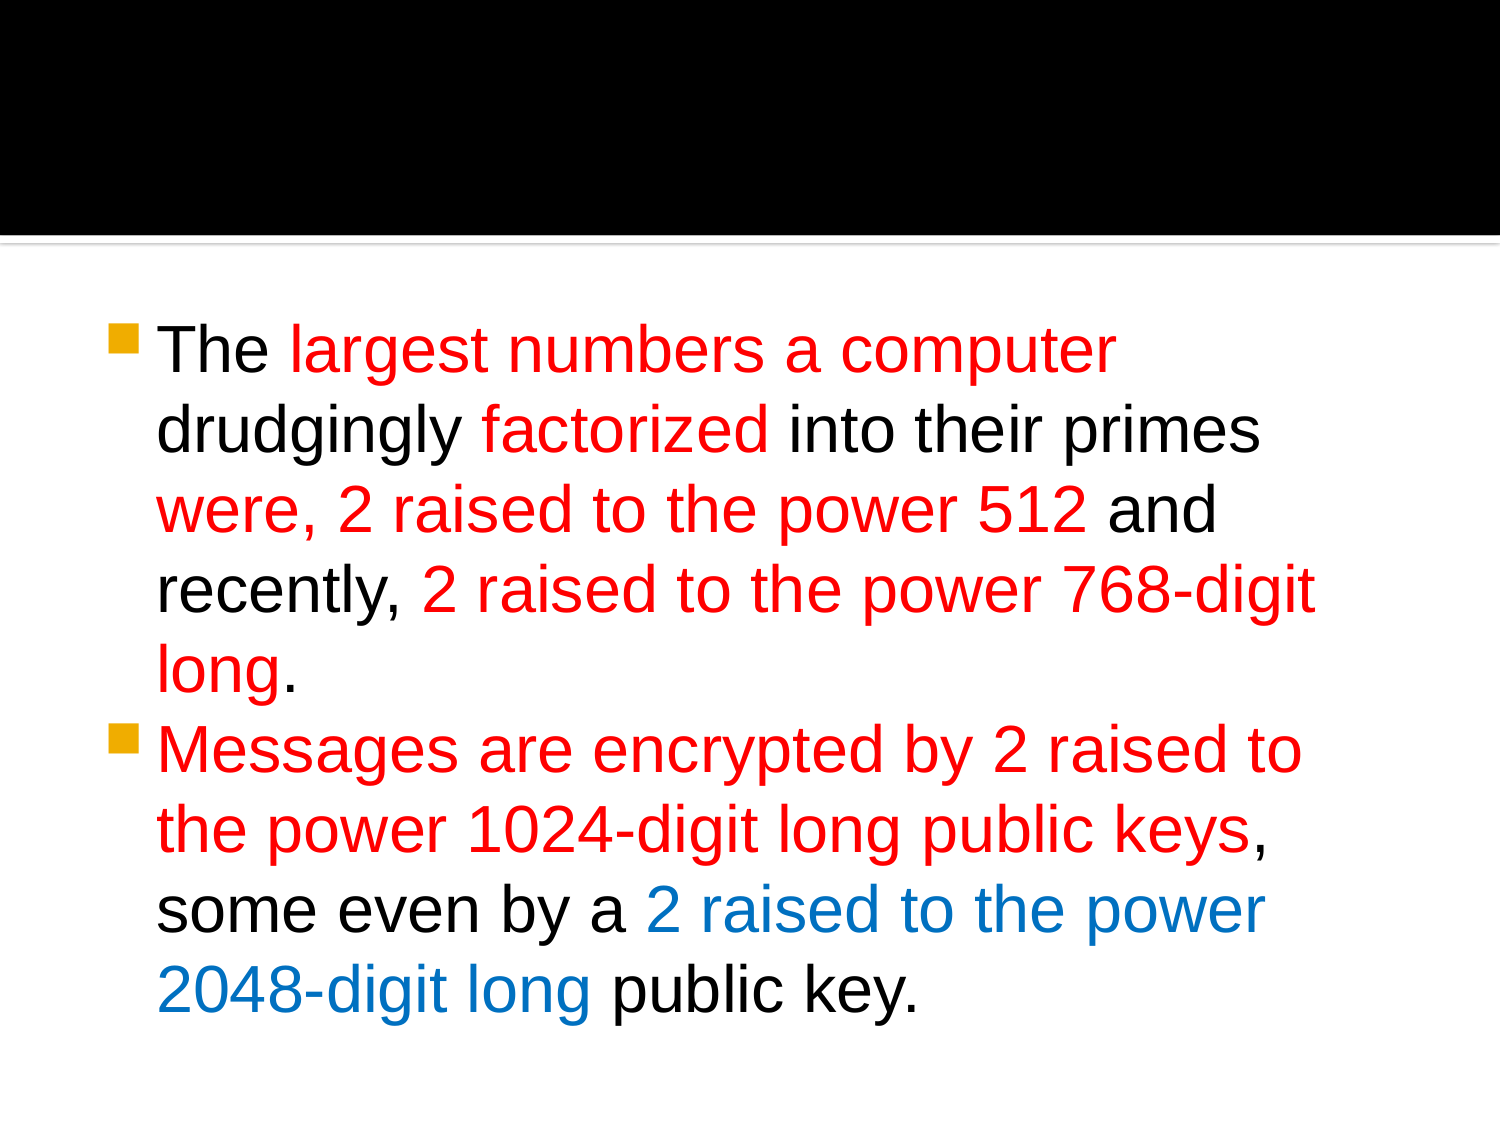

#
The largest numbers a computer drudgingly factorized into their primes were, 2 raised to the power 512 and recently, 2 raised to the power 768-digit long.
Messages are encrypted by 2 raised to the power 1024-digit long public keys, some even by a 2 raised to the power 2048-digit long public key.